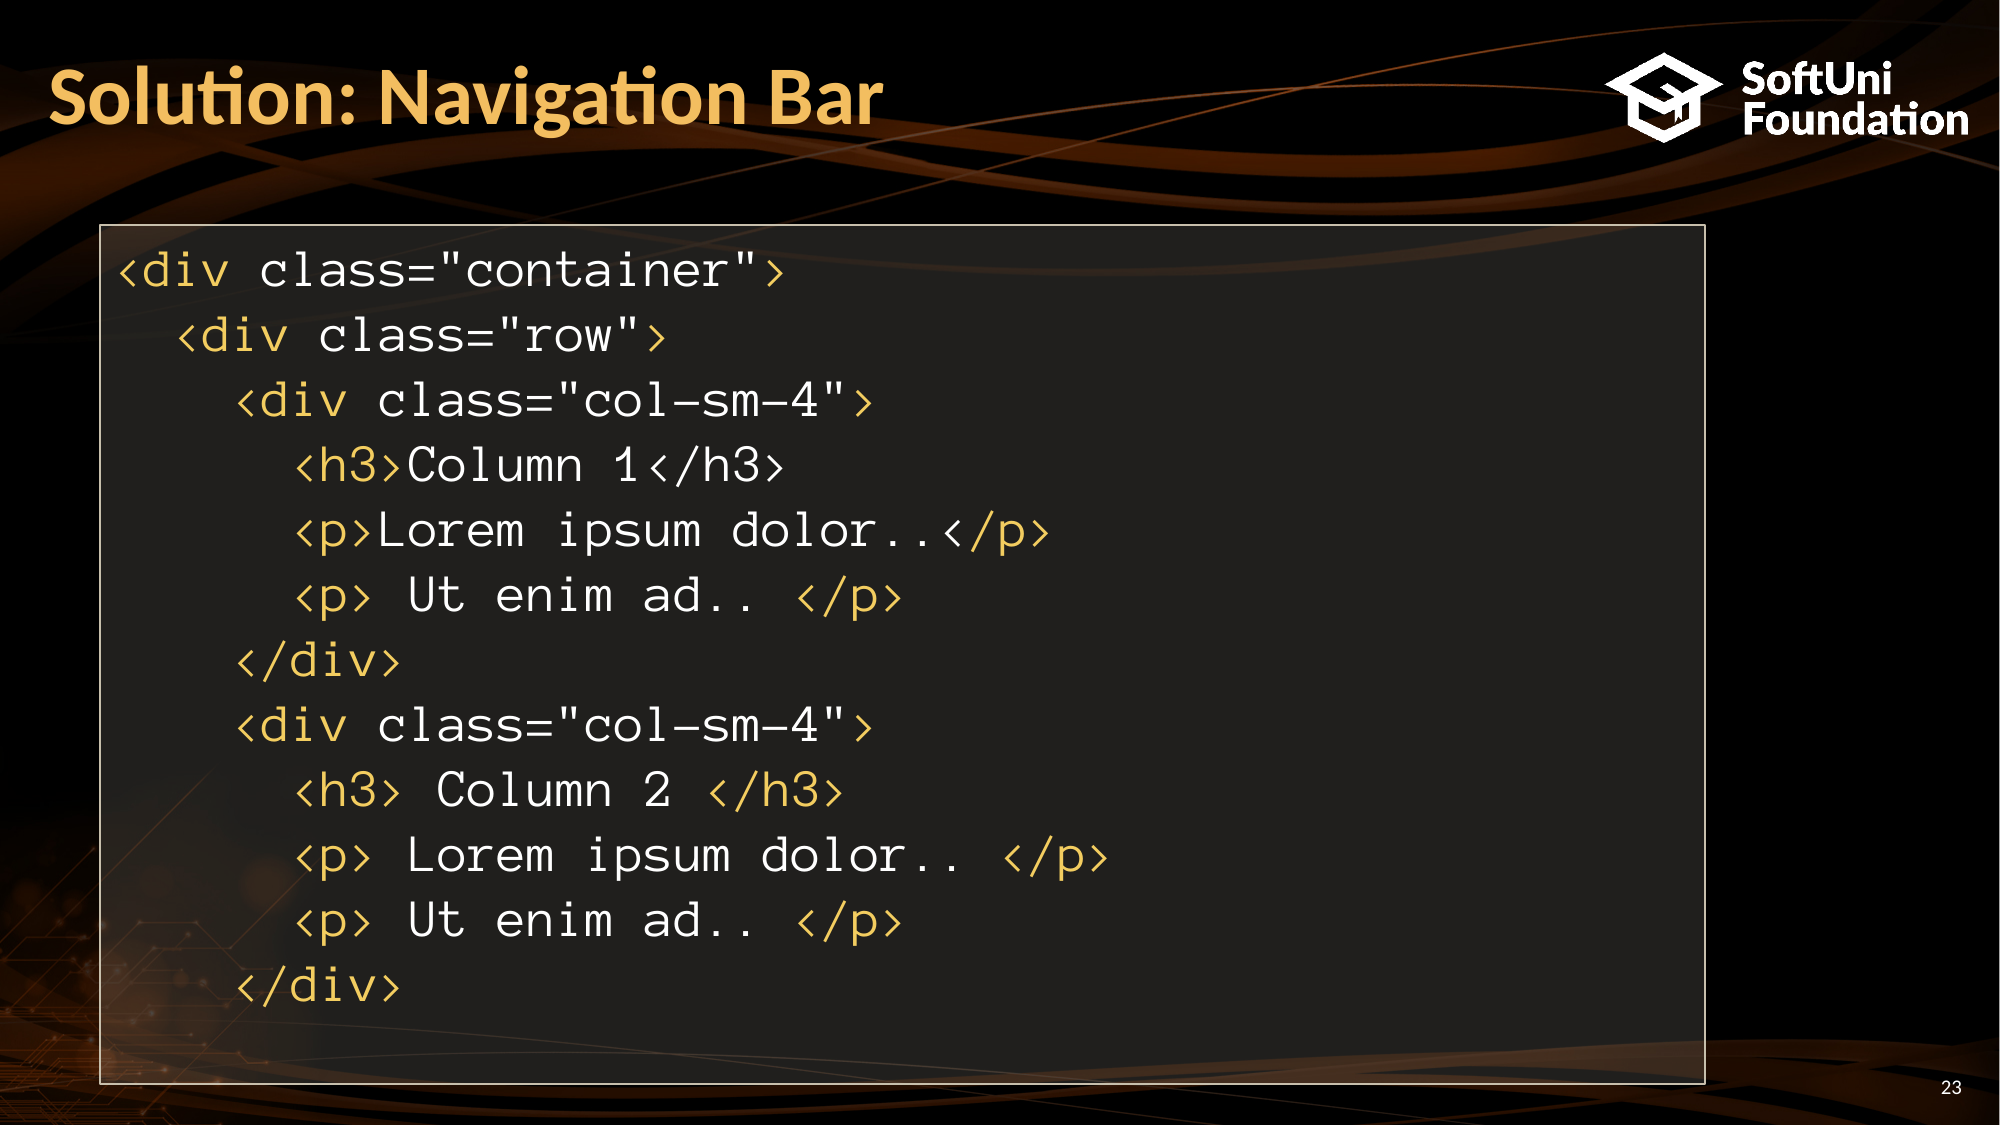

# Solution: Navigation Bar
<div class="container">
  <div class="row">
    <div class="col-sm-4">
      <h3>Column 1</h3>
      <p>Lorem ipsum dolor..</p>
      <p> Ut enim ad.. </p>
    </div>
    <div class="col-sm-4">
      <h3> Column 2 </h3>
      <p> Lorem ipsum dolor.. </p>
      <p> Ut enim ad.. </p>
    </div>
23